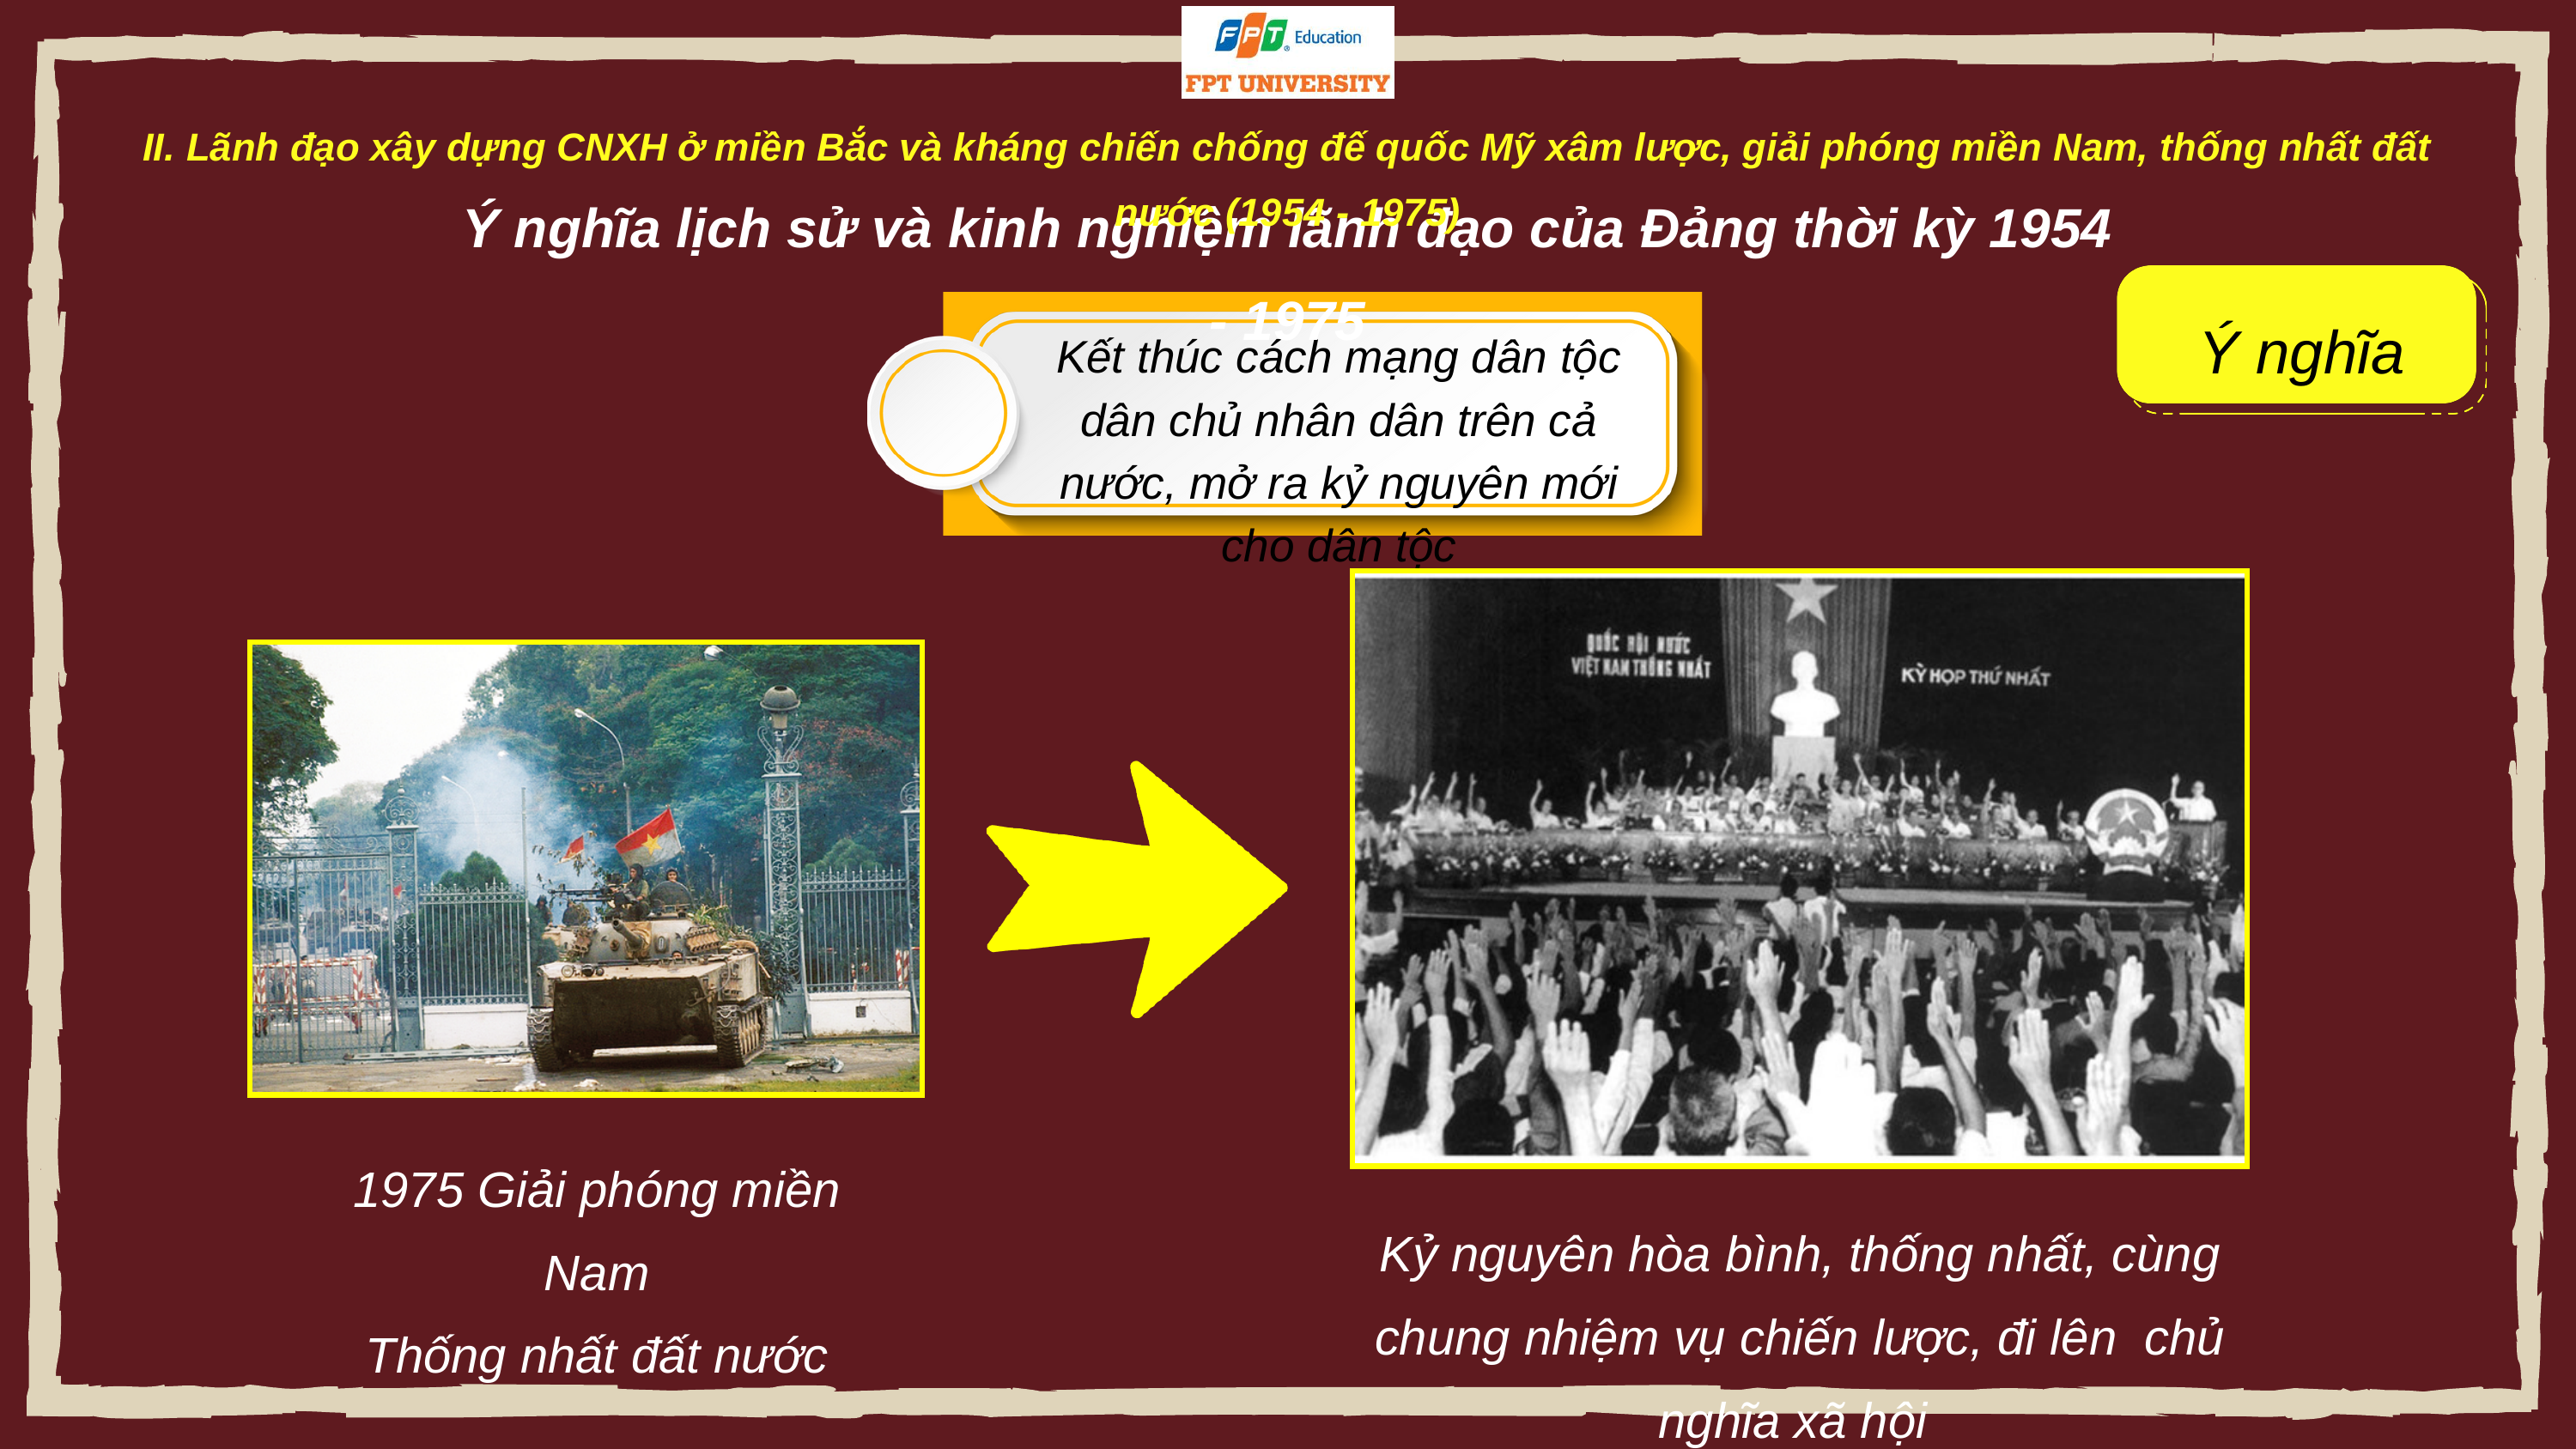

II. Lãnh đạo xây dựng CNXH ở miền Bắc và kháng chiến chống đế quốc Mỹ xâm lược, giải phóng miền Nam, thống nhất đất nước (1954 - 1975)
Ý nghĩa lịch sử và kinh nghiệm lãnh đạo của Đảng thời kỳ 1954 - 1975

Ý nghĩa

Kết thúc cách mạng dân tộc dân chủ nhân dân trên cả nước, mở ra kỷ nguyên mới cho dân tộc

1975 Giải phóng miền Nam
Thống nhất đất nước
Kỷ nguyên hòa bình, thống nhất, cùng chung nhiệm vụ chiến lược, đi lên  chủ nghĩa xã hội